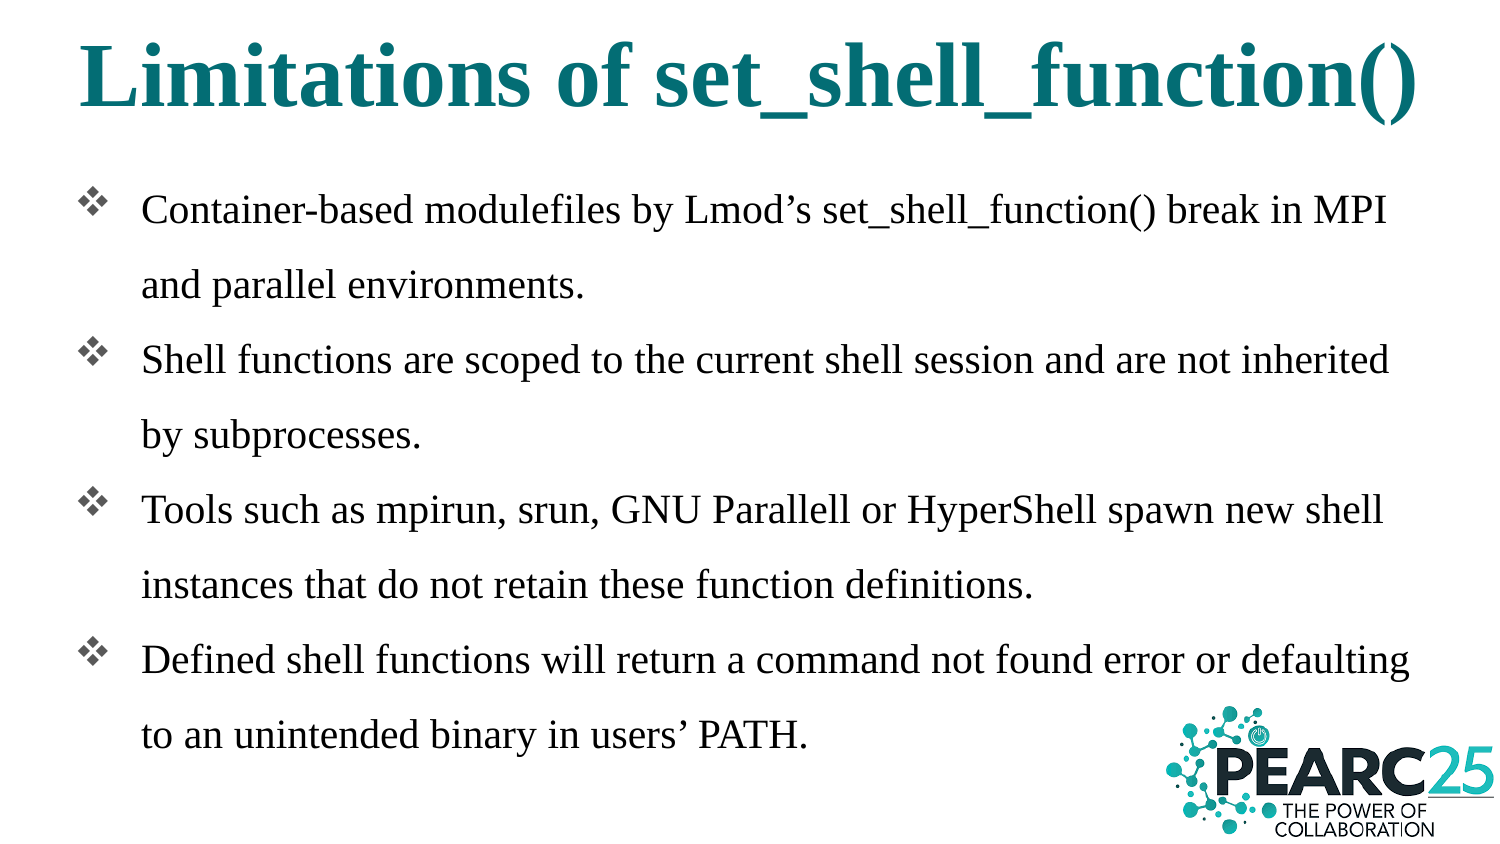

# Limitations of set_shell_function()
Container-based modulefiles by Lmod’s set_shell_function() break in MPI and parallel environments.
Shell functions are scoped to the current shell session and are not inherited by subprocesses.
Tools such as mpirun, srun, GNU Parallell or HyperShell spawn new shell instances that do not retain these function definitions.
Defined shell functions will return a command not found error or defaulting to an unintended binary in users’ PATH.